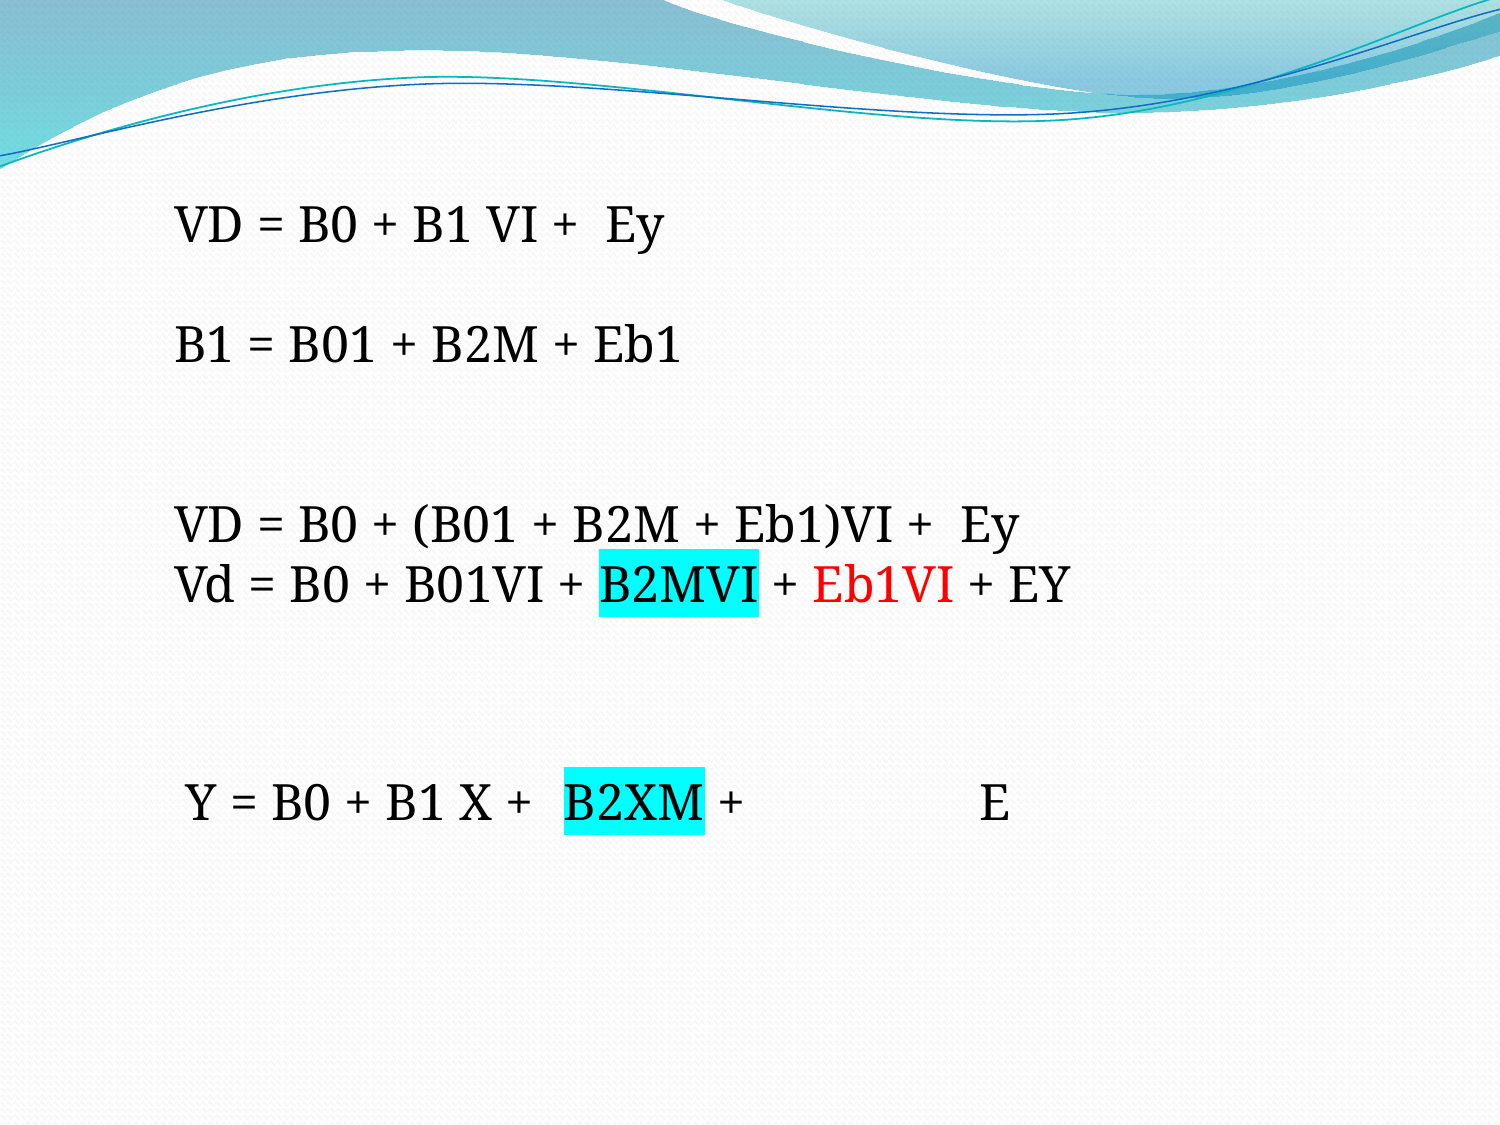

VD = B0 + B1 VI +  Ey

B1 = B01 + B2M + Eb1

VD = B0 + (B01 + B2M + Eb1)VI +  Ey
Vd = B0 + B01VI + B2MVI + Eb1VI + EY

Y = B0 + B1 X +
B2XM +                  E